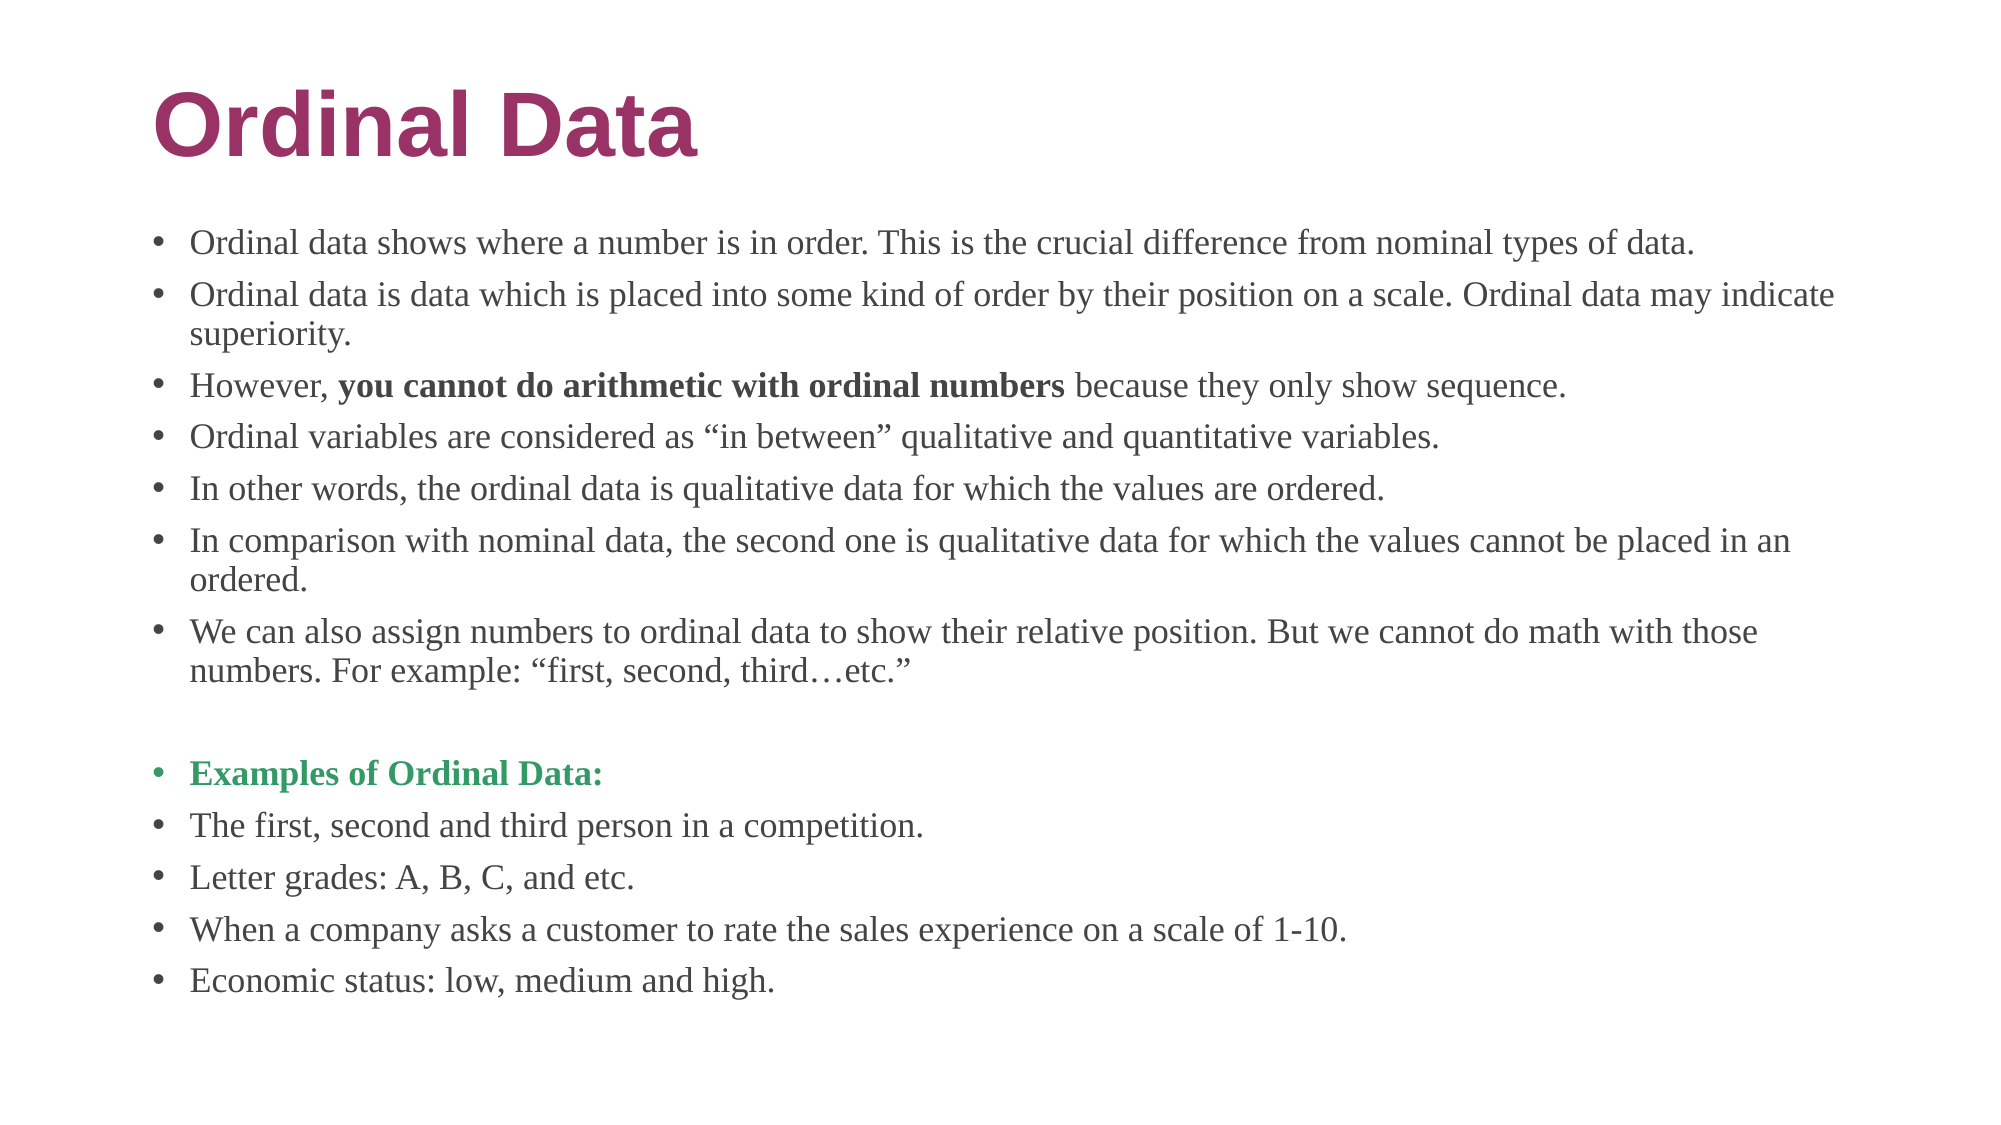

# Ordinal Data
Ordinal data shows where a number is in order. This is the crucial difference from nominal types of data.
Ordinal data is data which is placed into some kind of order by their position on a scale. Ordinal data may indicate superiority.
However, you cannot do arithmetic with ordinal numbers because they only show sequence.
Ordinal variables are considered as “in between” qualitative and quantitative variables.
In other words, the ordinal data is qualitative data for which the values are ordered.
In comparison with nominal data, the second one is qualitative data for which the values cannot be placed in an ordered.
We can also assign numbers to ordinal data to show their relative position. But we cannot do math with those numbers. For example: “first, second, third…etc.”

Examples of Ordinal Data:
The first, second and third person in a competition.
Letter grades: A, B, C, and etc.
When a company asks a customer to rate the sales experience on a scale of 1-10.
Economic status: low, medium and high.